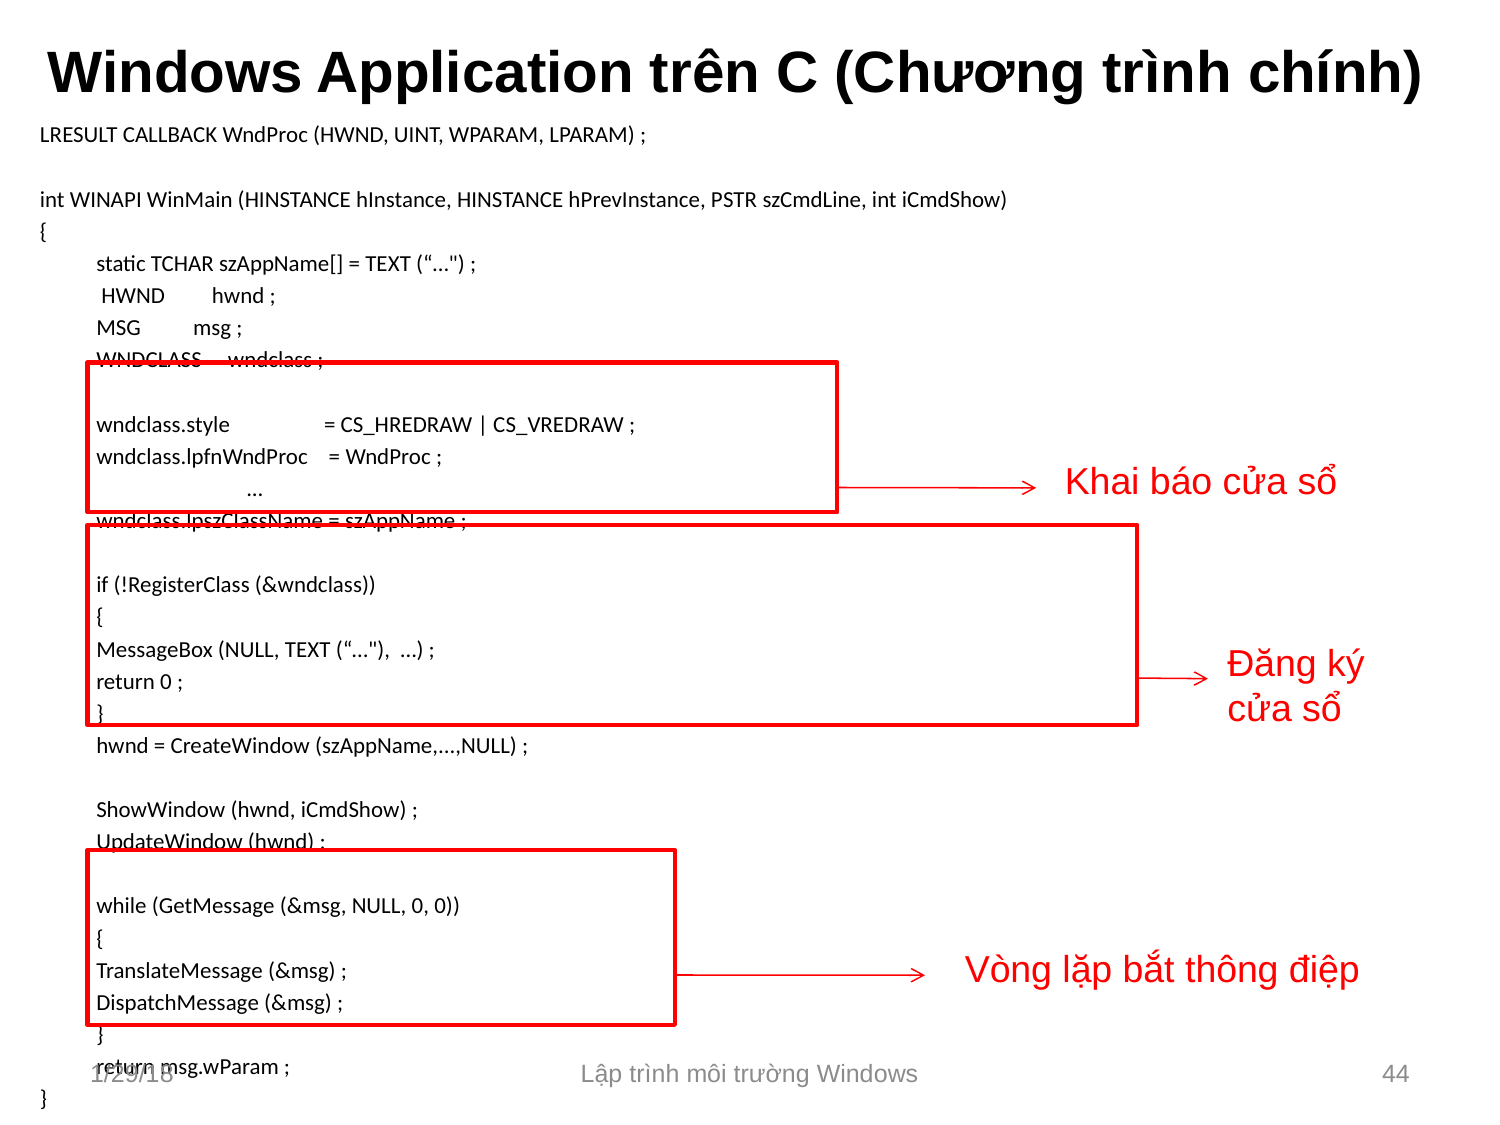

Windows Application trên C (Chương trình chính)
LRESULT CALLBACK WndProc (HWND, UINT, WPARAM, LPARAM) ;

int WINAPI WinMain (HINSTANCE hInstance, HINSTANCE hPrevInstance, PSTR szCmdLine, int iCmdShow)
{
     	static TCHAR szAppName[] = TEXT (“…") ;
    	 HWND         hwnd ;
     	MSG          msg ;
     	WNDCLASS     wndclass ;

     	wndclass.style                  = CS_HREDRAW | CS_VREDRAW ;
     	wndclass.lpfnWndProc    = WndProc ;
	 	...
     	wndclass.lpszClassName = szAppName ;

     	if (!RegisterClass (&wndclass))
     	{
          	MessageBox (NULL, TEXT (“…"),  …) ;
          	return 0 ;
     	}
     	hwnd = CreateWindow (szAppName,...,NULL) ;

     	ShowWindow (hwnd, iCmdShow) ;
     	UpdateWindow (hwnd) ;

     	while (GetMessage (&msg, NULL, 0, 0))
     	{
          	TranslateMessage (&msg) ;
          	DispatchMessage (&msg) ;
     	}
     	return msg.wParam ;
}

Khai báo cửa sổ

Đăng ký cửa sổ

Vòng lặp bắt thông điệp
1/29/18
Lập trình môi trường Windows
44